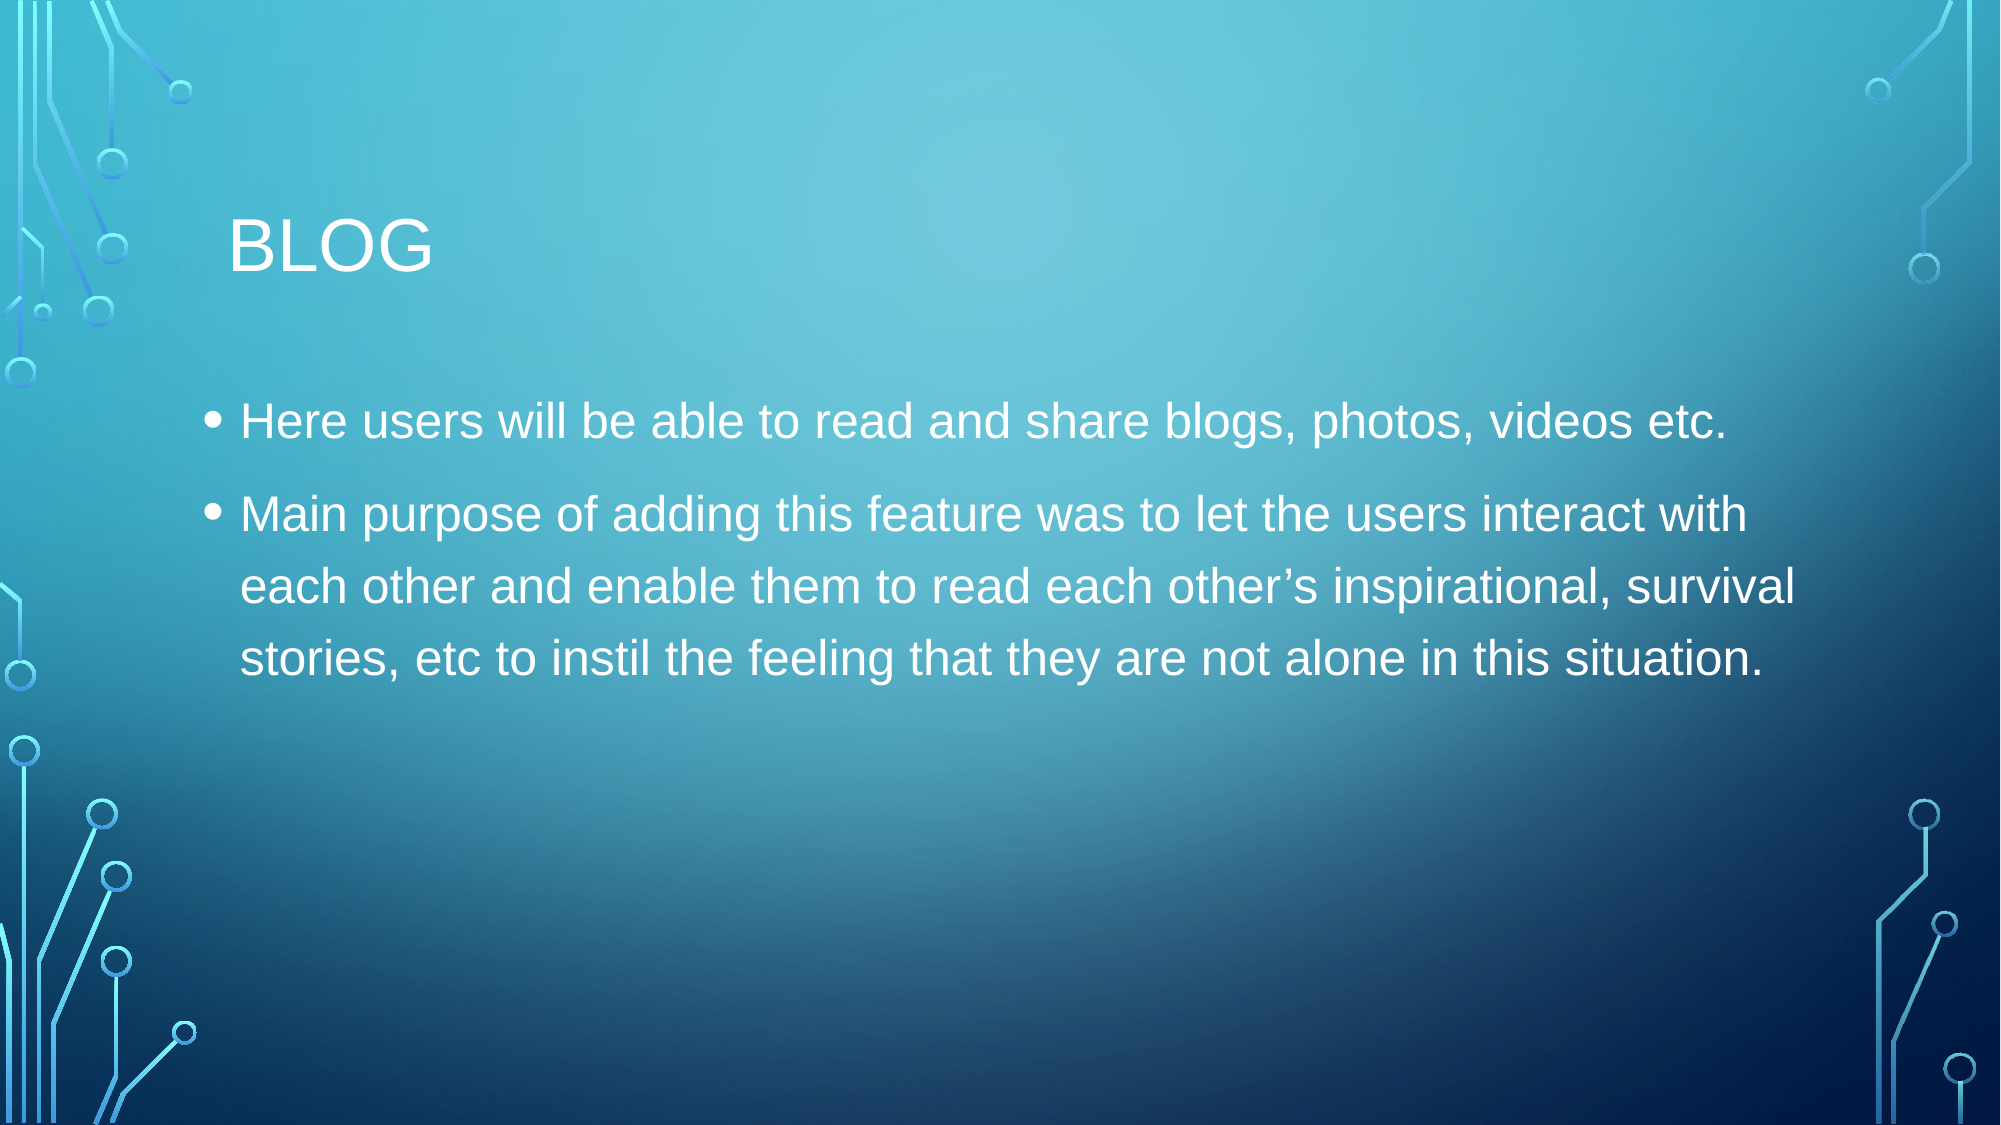

#
BLOG
Here users will be able to read and share blogs, photos, videos etc.
Main purpose of adding this feature was to let the users interact with each other and enable them to read each other’s inspirational, survival stories, etc to instil the feeling that they are not alone in this situation.